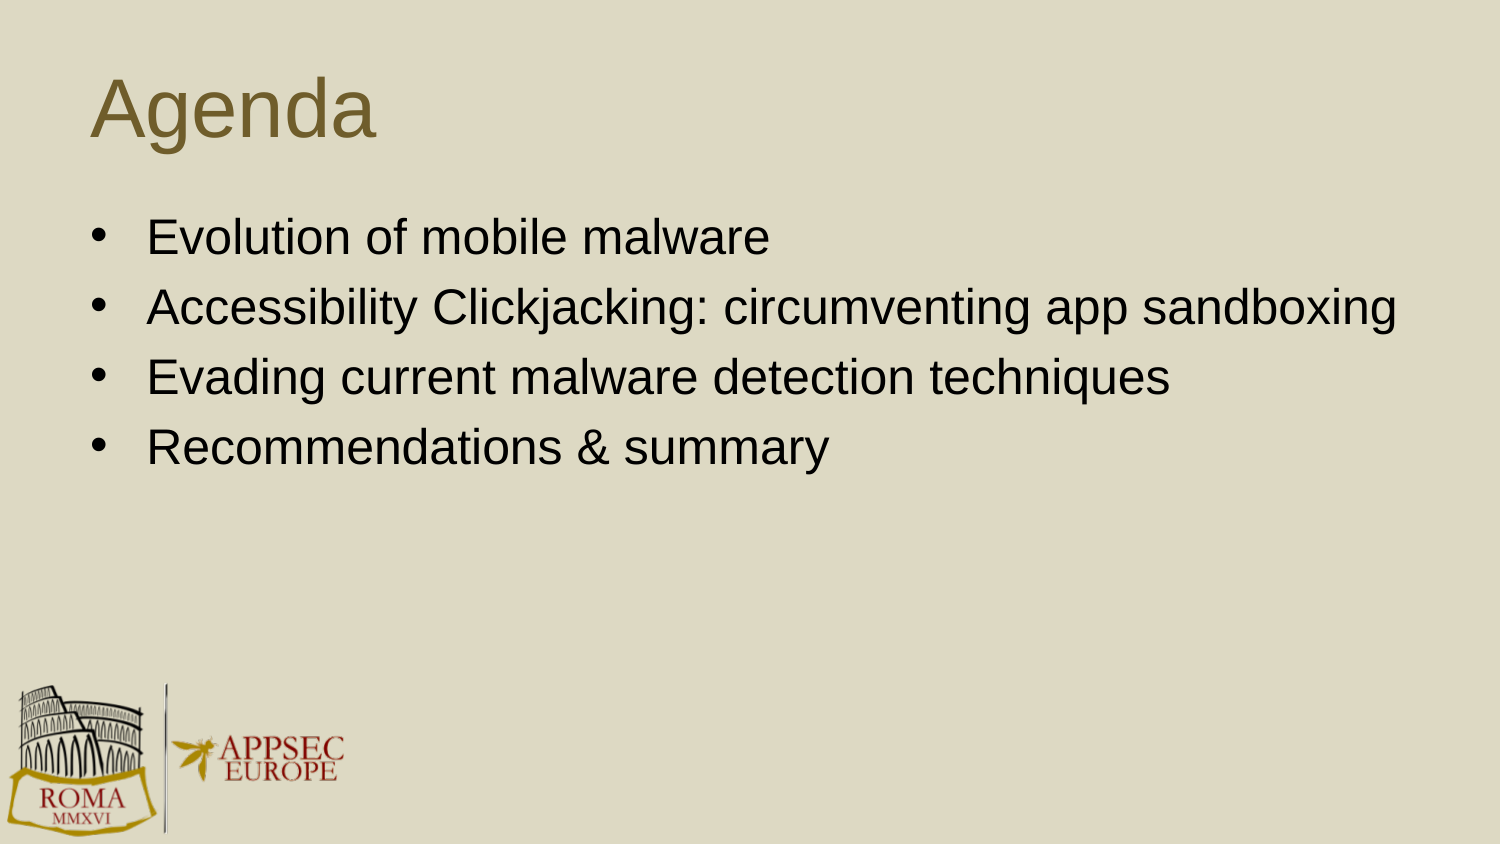

# Agenda
Evolution of mobile malware
Accessibility Clickjacking: circumventing app sandboxing
Evading current malware detection techniques
Recommendations & summary